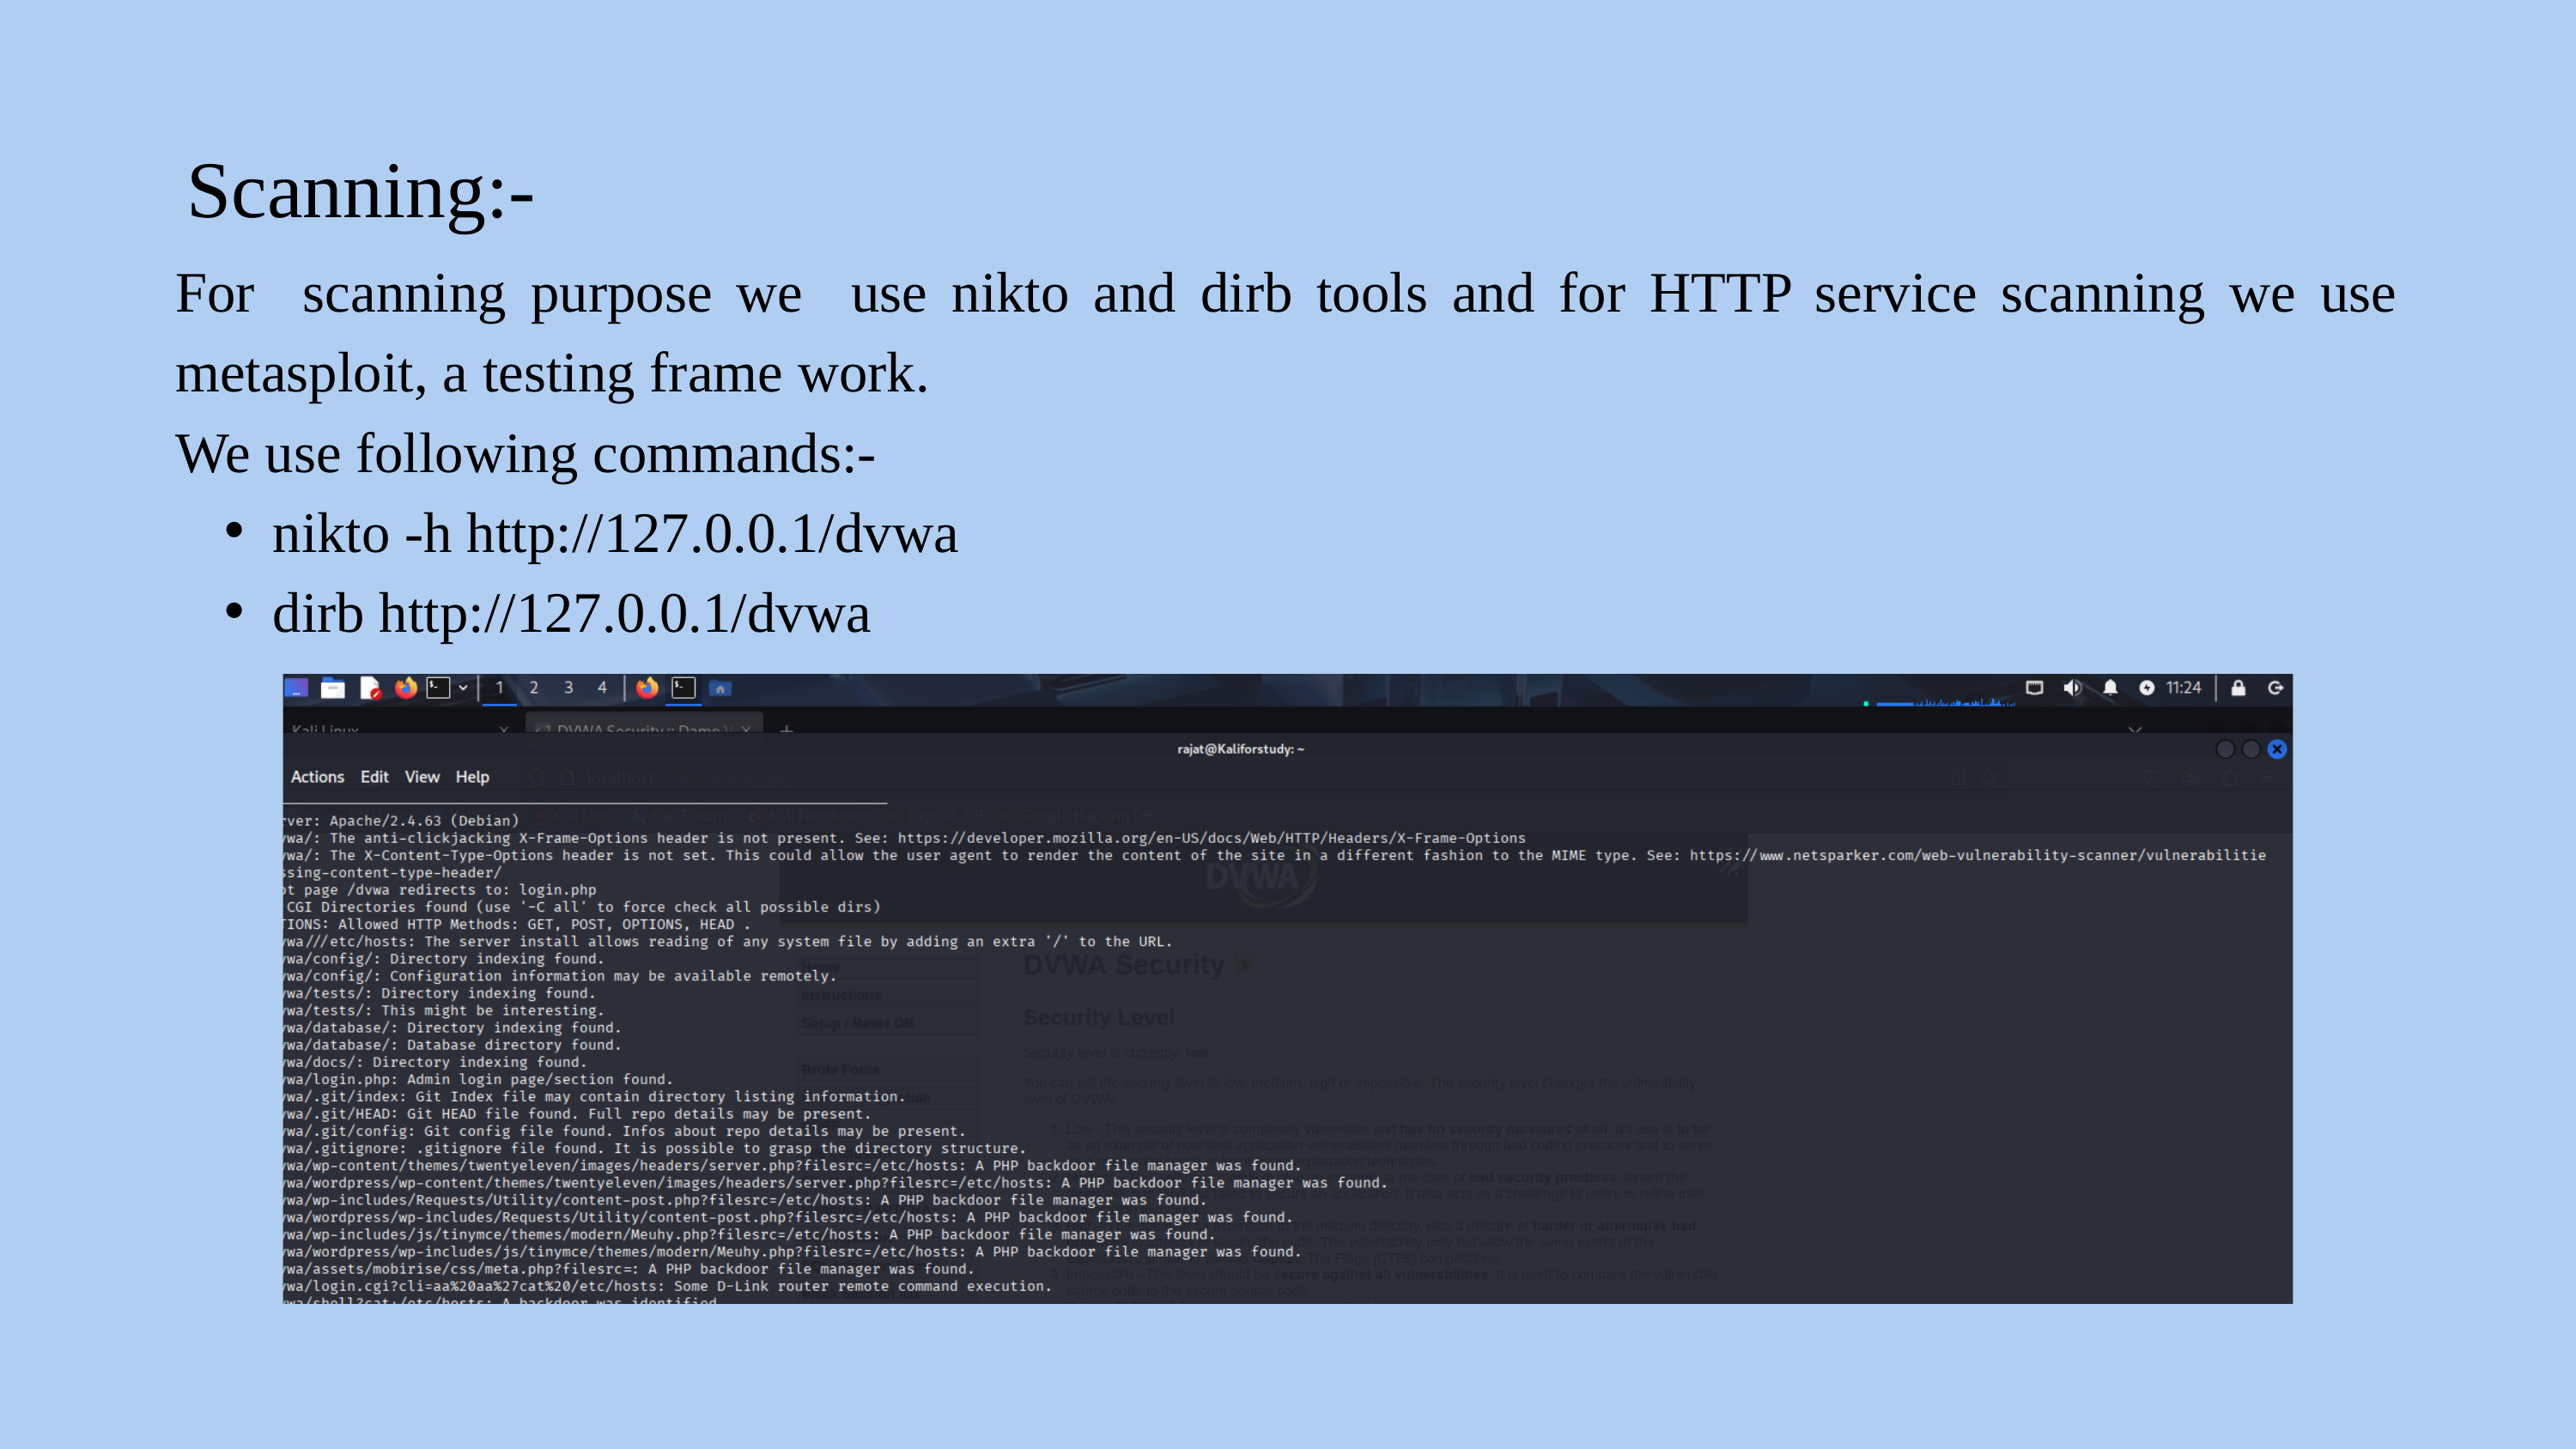

Scanning:-
For  scanning purpose we  use nikto and dirb tools and for HTTP service scanning we use metasploit, a testing frame work.
We use following commands:-
nikto -h http://127.0.0.1/dvwa
dirb http://127.0.0.1/dvwa